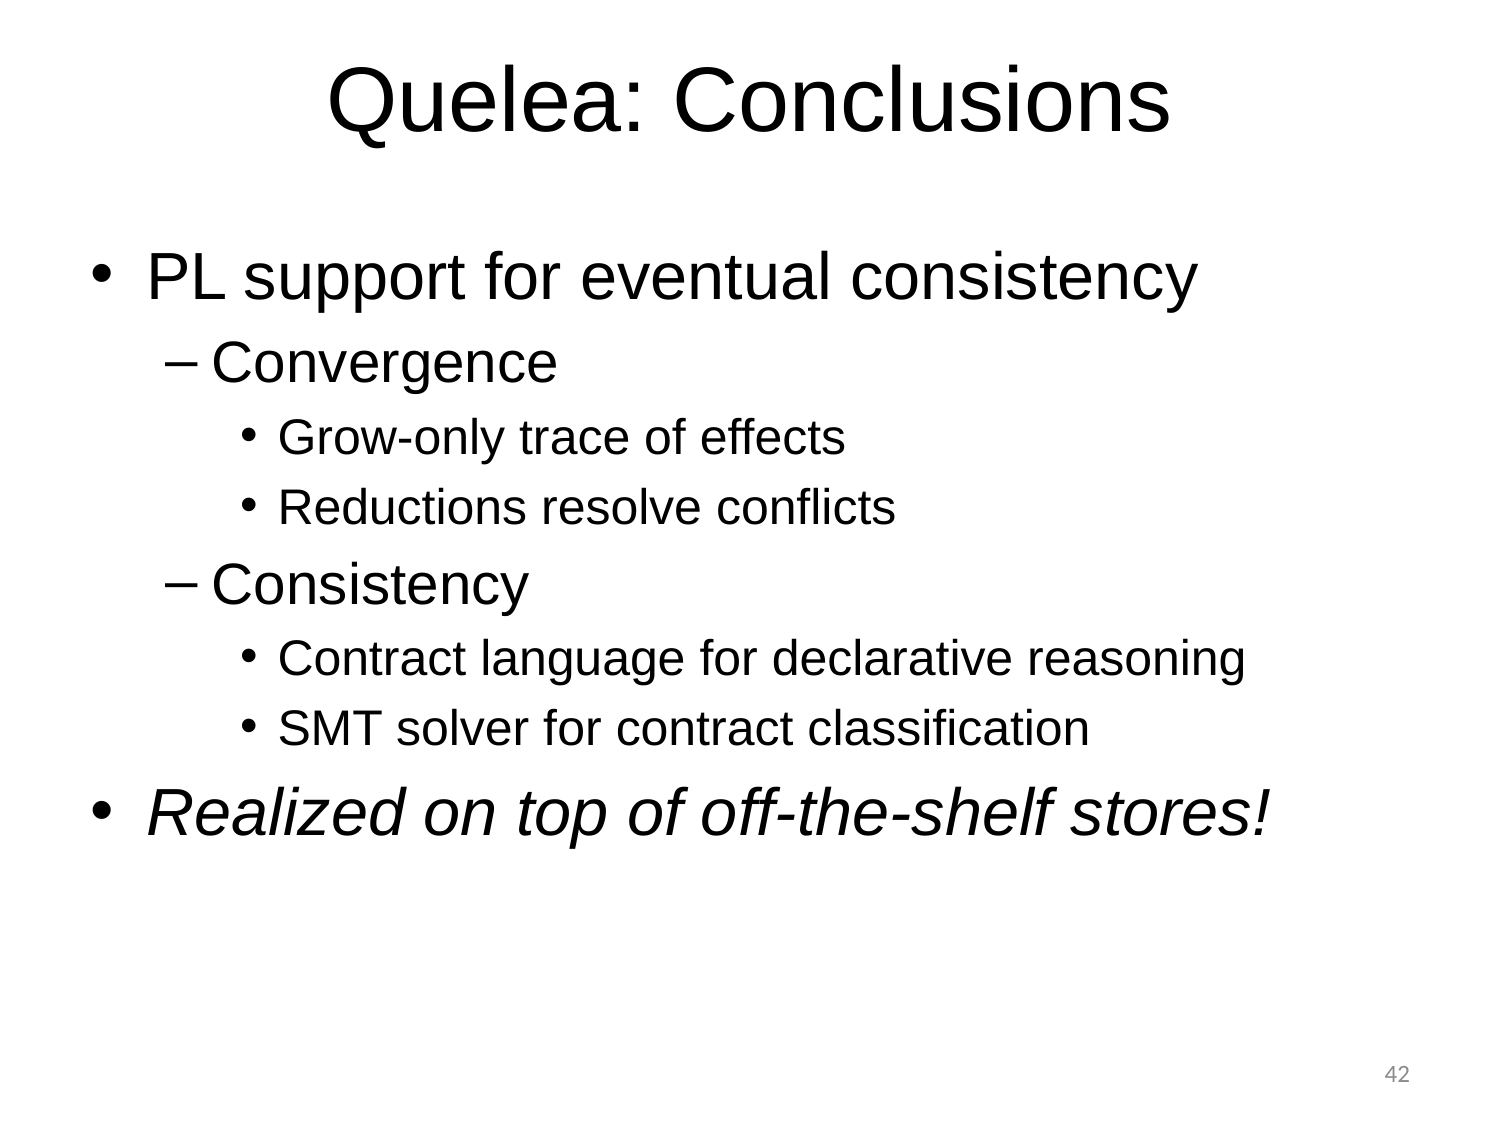

# Quelea: Conclusions
PL support for eventual consistency
Convergence
Grow-only trace of effects
Reductions resolve conflicts
Consistency
Contract language for declarative reasoning
SMT solver for contract classification
Realized on top of off-the-shelf stores!
42